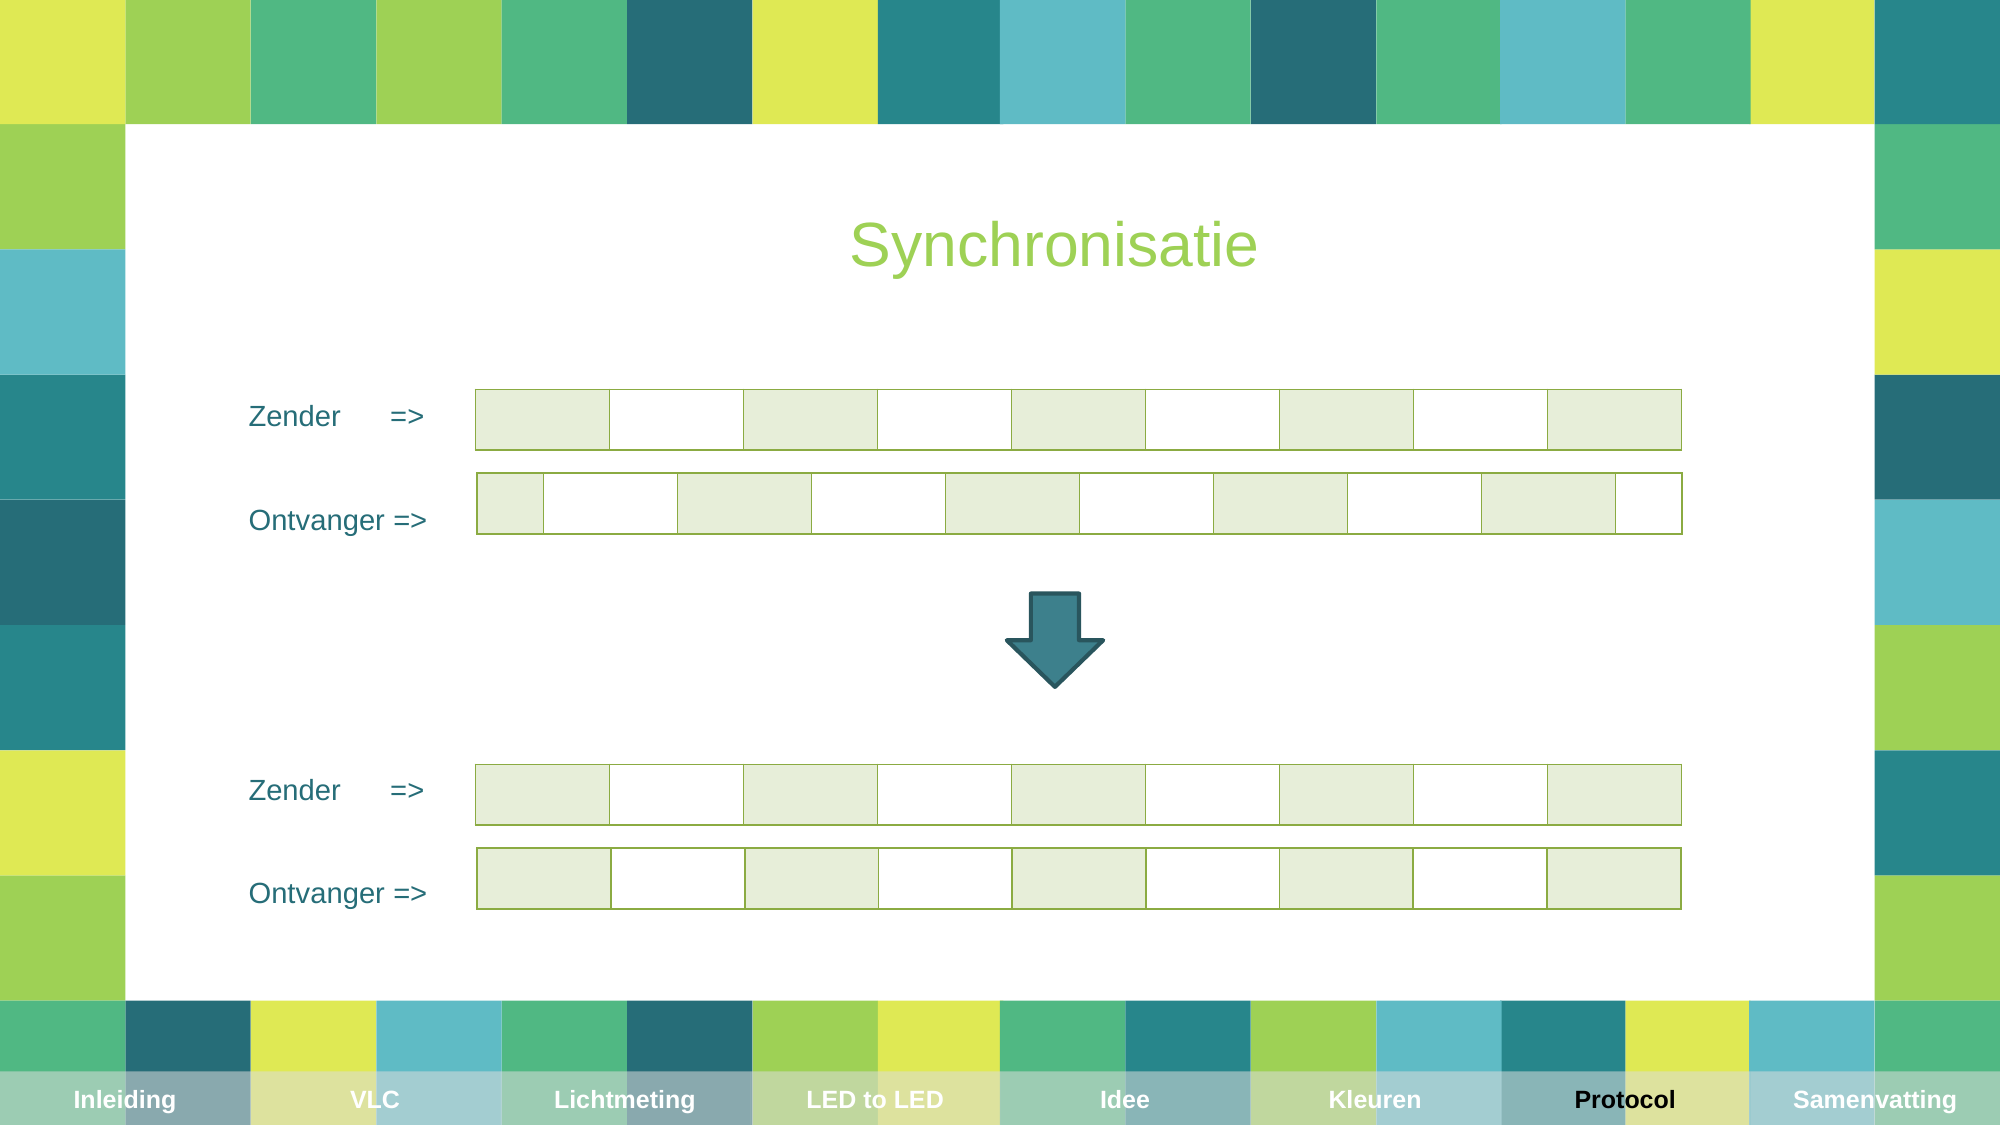

Synchronisatie
Zender      =>

Ontvanger =>
|  |  |  |  |  |  |  |  |  |
| --- | --- | --- | --- | --- | --- | --- | --- | --- |
|  |  |  |  |  |  |  |  |  |  |
| --- | --- | --- | --- | --- | --- | --- | --- | --- | --- |

Zender      =>

Ontvanger =>
|  |  |  |  |  |  |  |  |  |
| --- | --- | --- | --- | --- | --- | --- | --- | --- |
|  |  |  |  |  |  |  |  |  |
| --- | --- | --- | --- | --- | --- | --- | --- | --- |
| Inleiding | VLC | Lichtmeting | LED to LED | Idee | Kleuren | Protocol | Samenvatting |
| --- | --- | --- | --- | --- | --- | --- | --- |